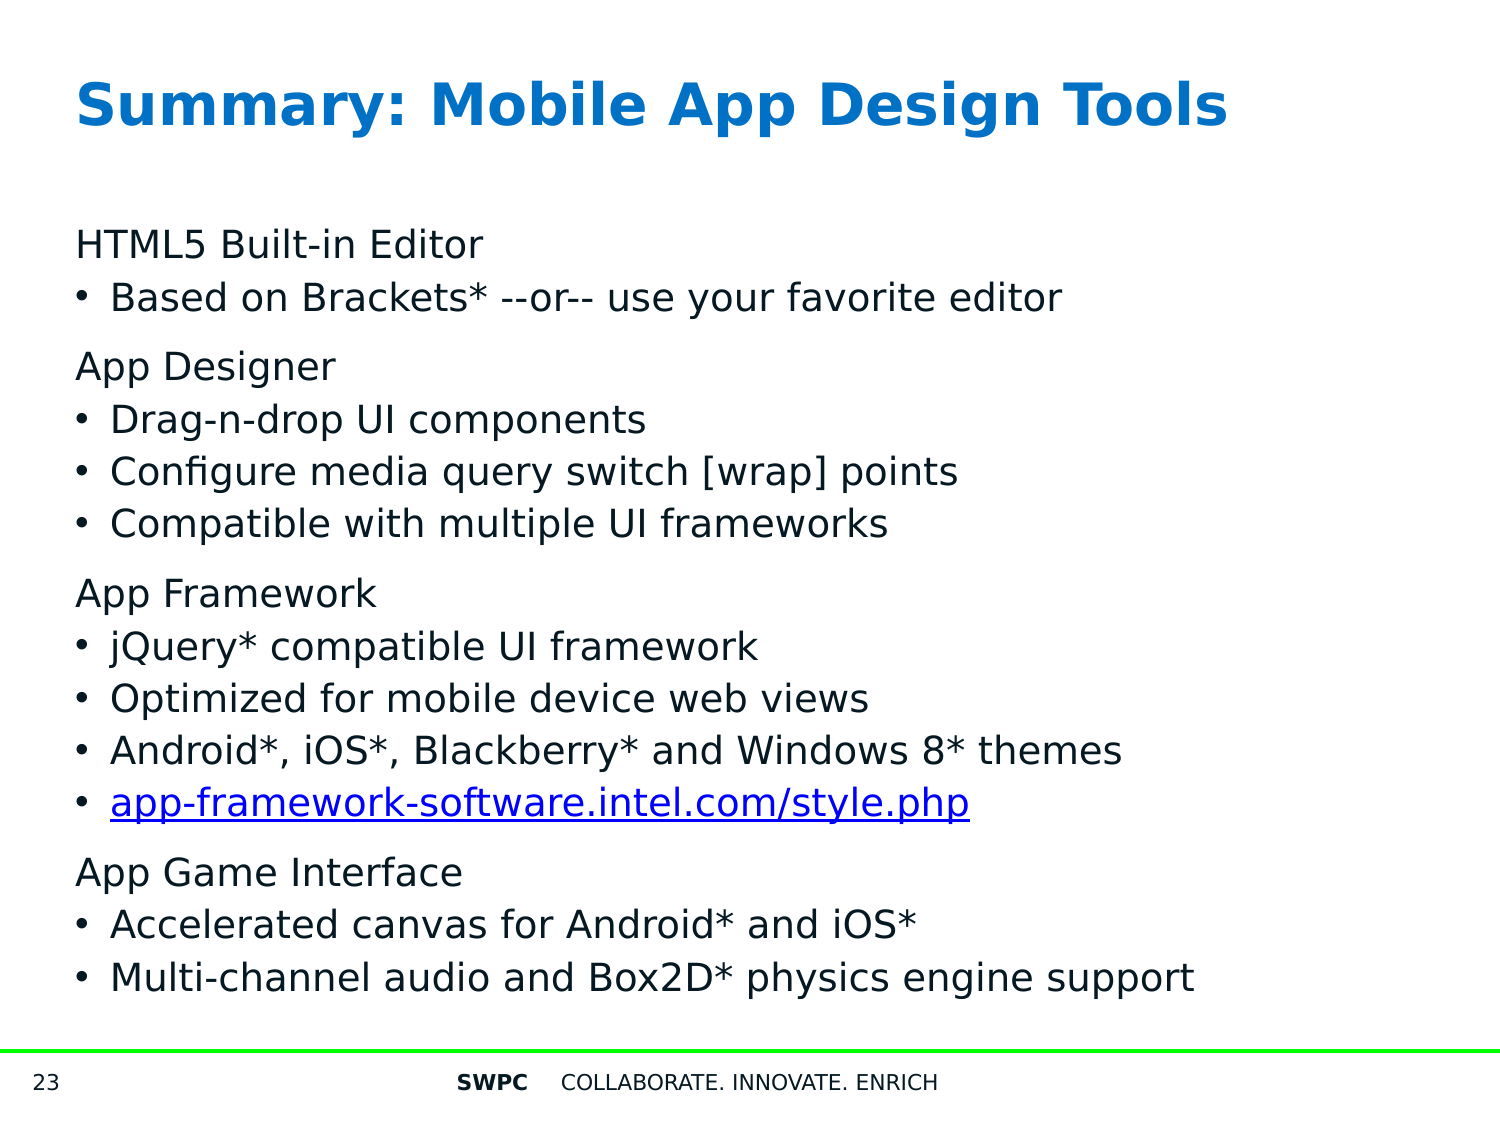

# Summary: Mobile App Design Tools
HTML5 Built-in Editor
Based on Brackets* --or-- use your favorite editor
App Designer
Drag-n-drop UI components
Configure media query switch [wrap] points
Compatible with multiple UI frameworks
App Framework
jQuery* compatible UI framework
Optimized for mobile device web views
Android*, iOS*, Blackberry* and Windows 8* themes
app-framework-software.intel.com/style.php
App Game Interface
Accelerated canvas for Android* and iOS*
Multi-channel audio and Box2D* physics engine support
SWPC
COLLABORATE. INNOVATE. ENRICH
23